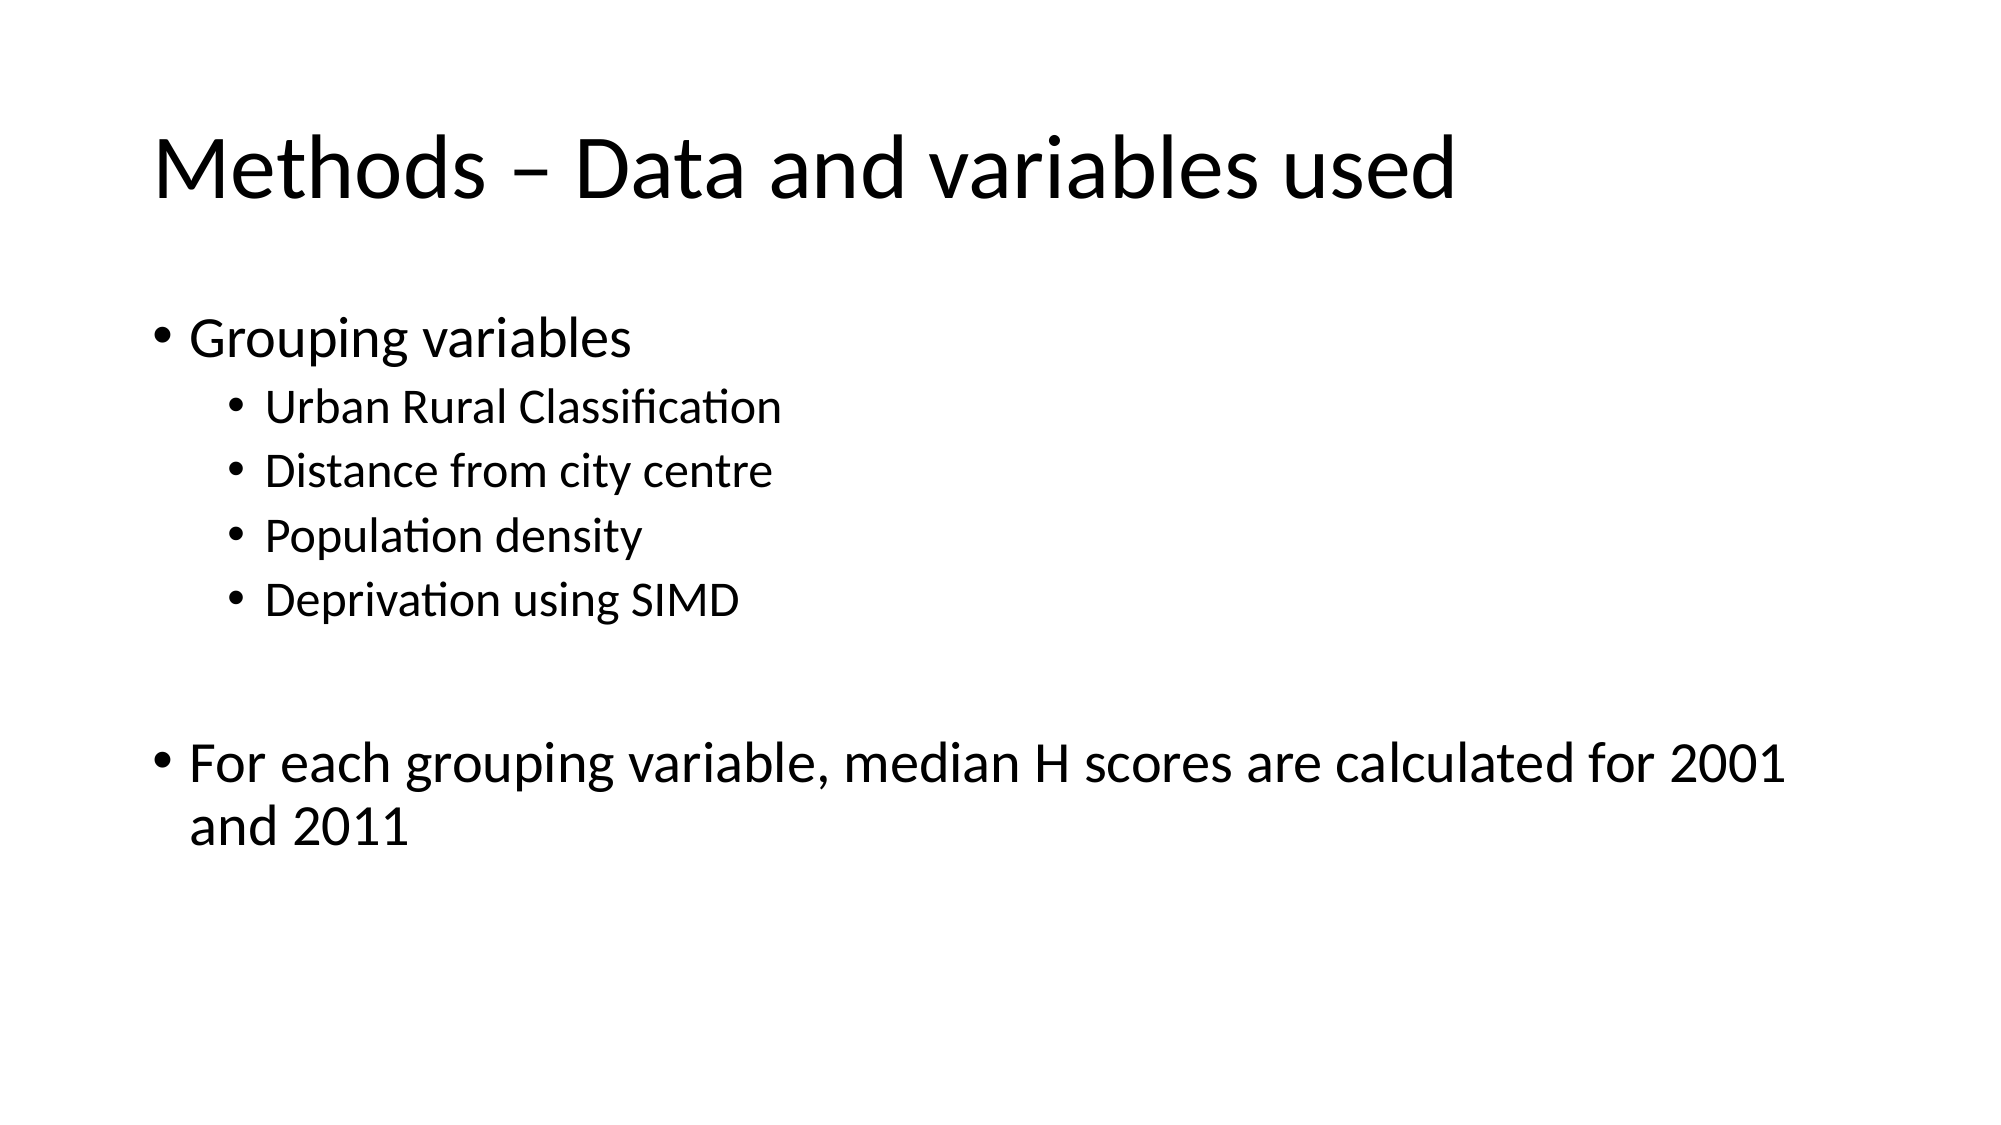

# Methods – Data and variables used
Grouping variables
Urban Rural Classification
Distance from city centre
Population density
Deprivation using SIMD

For each grouping variable, median H scores are calculated for 2001 and 2011